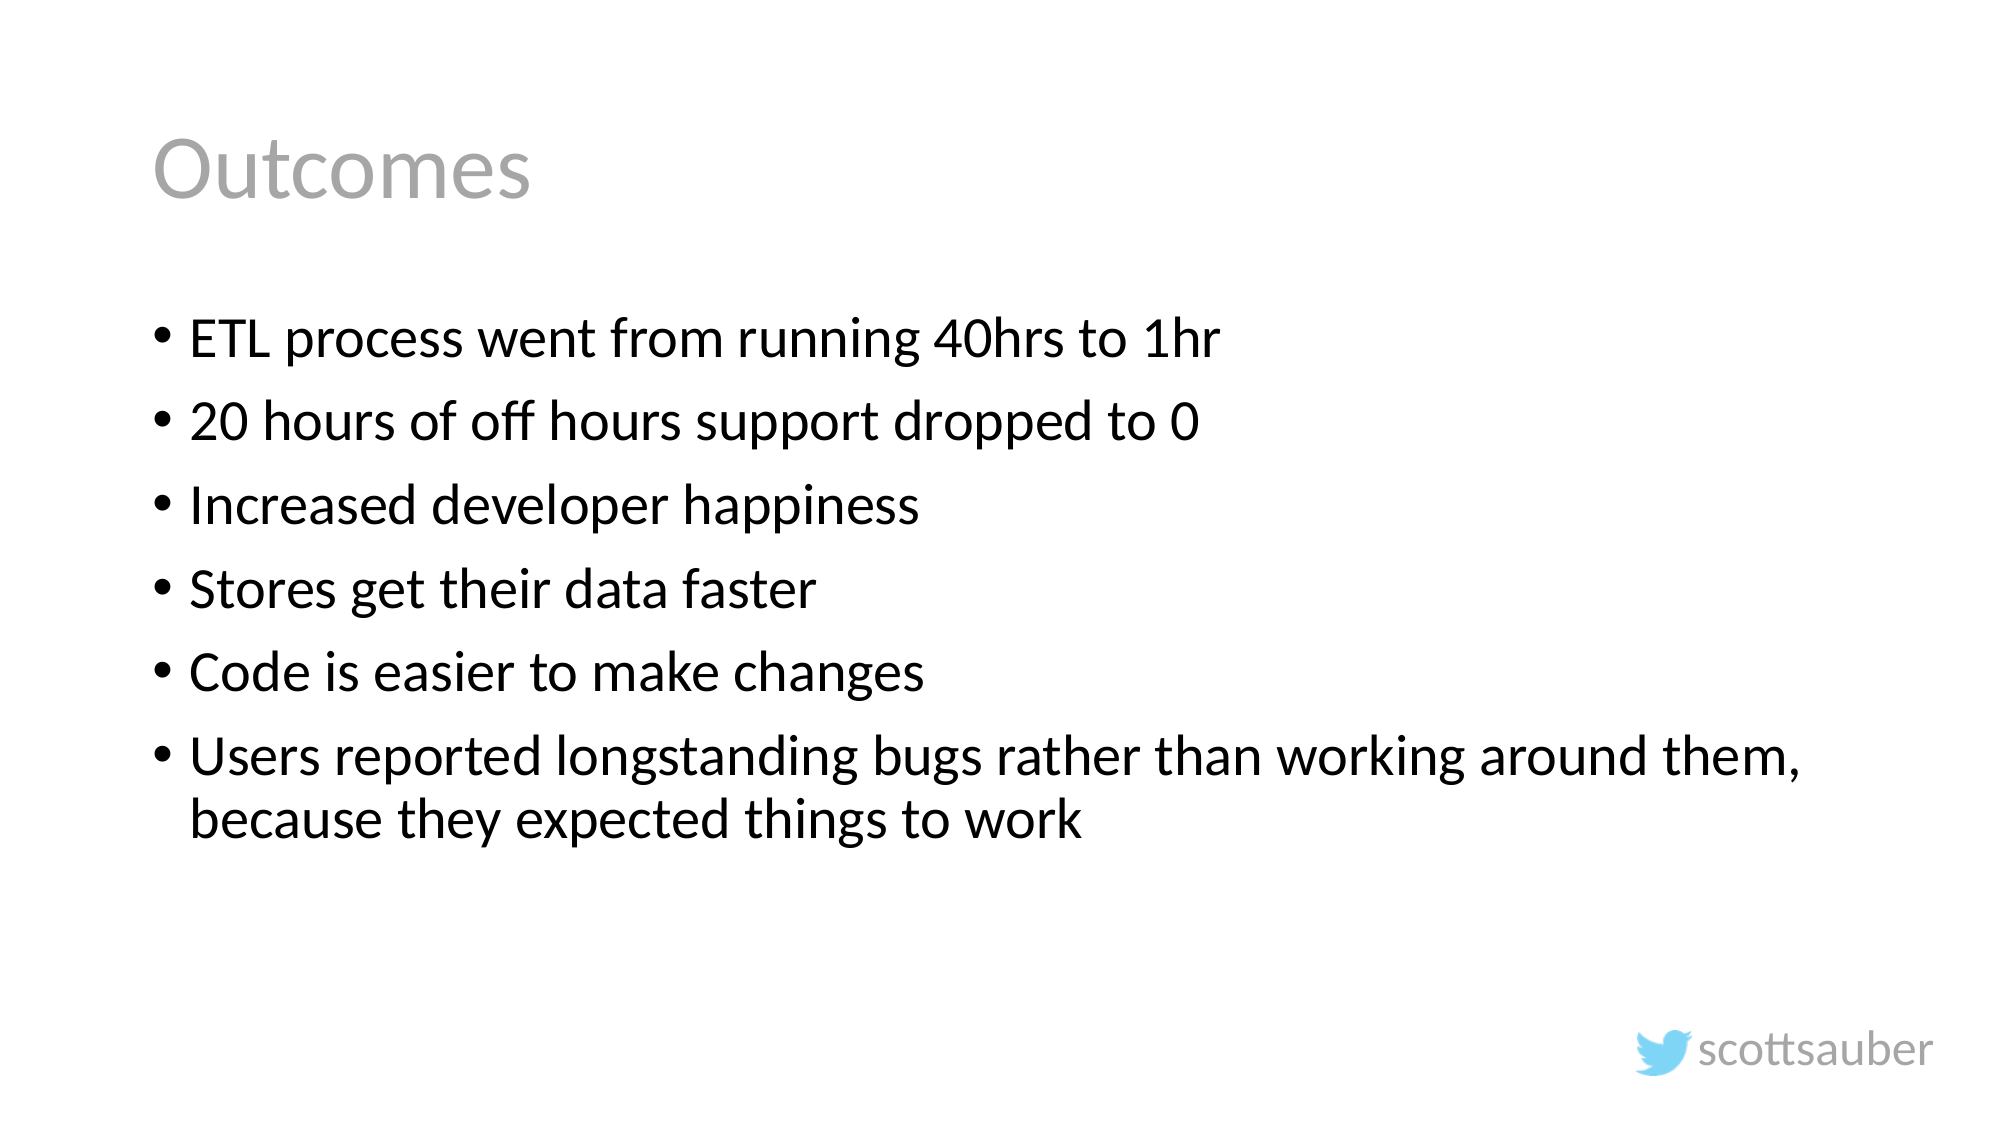

# Outcomes
ETL process went from running 40hrs to 1hr
20 hours of off hours support dropped to 0
Increased developer happiness
Stores get their data faster
Code is easier to make changes
Users reported longstanding bugs rather than working around them, because they expected things to work
scottsauber